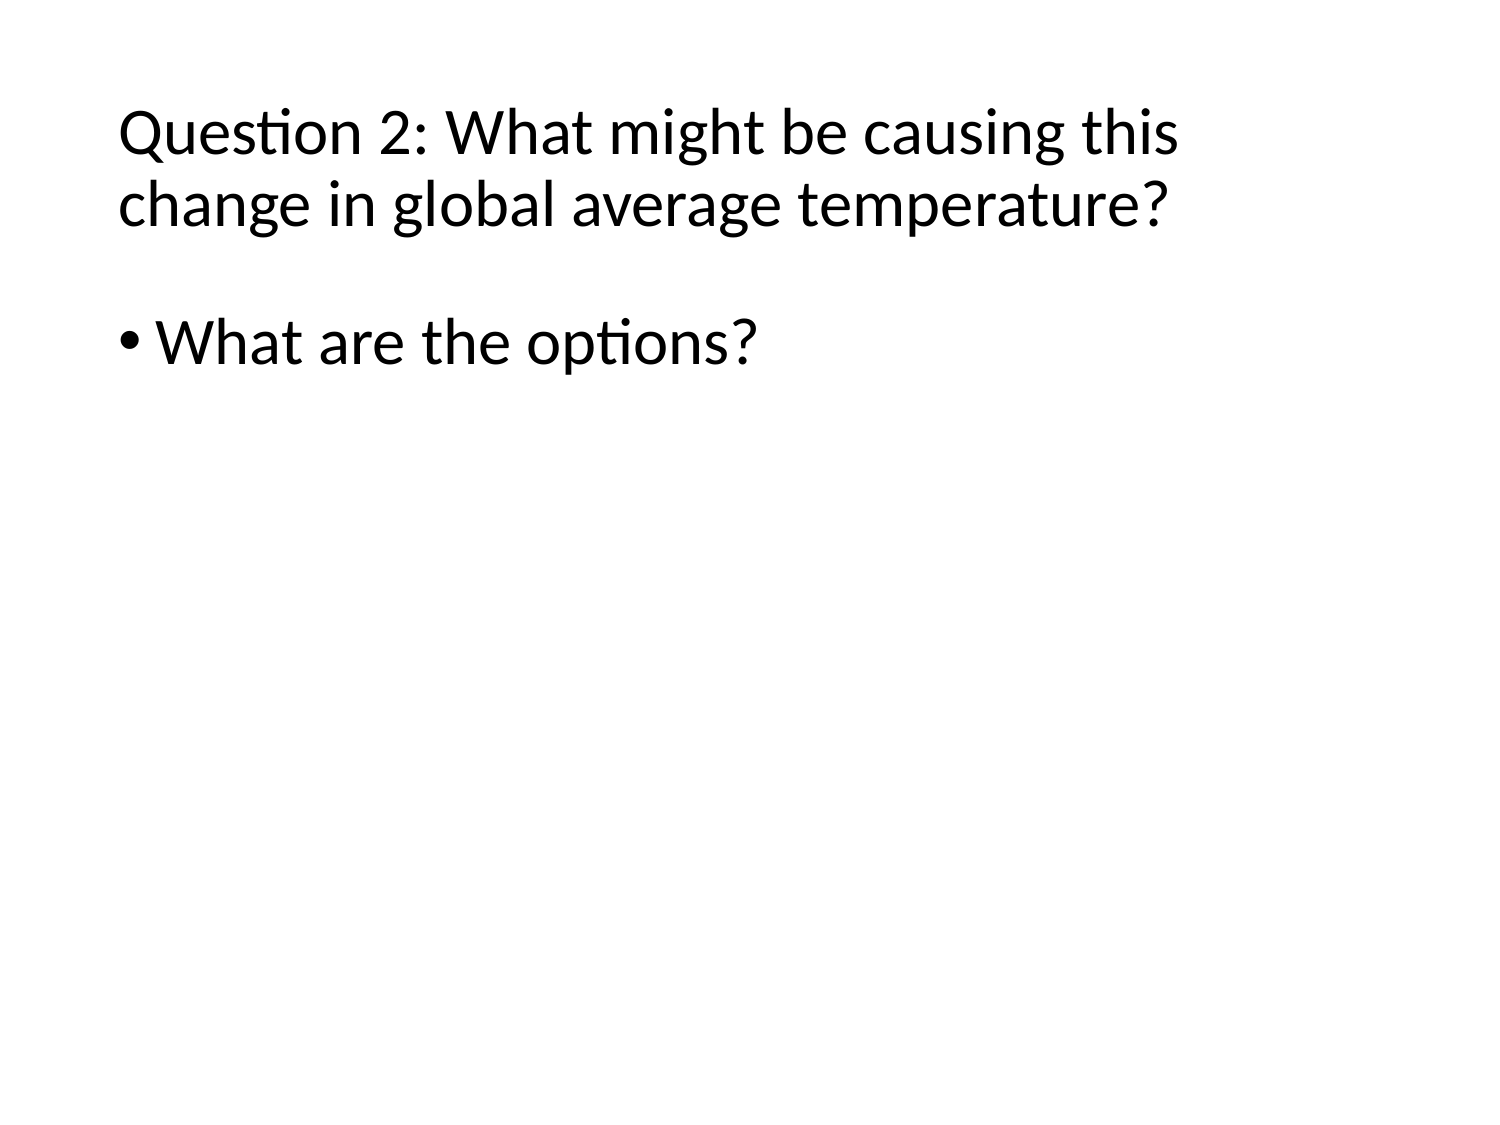

# Question 2: What might be causing this change in global average temperature?
What are the options?